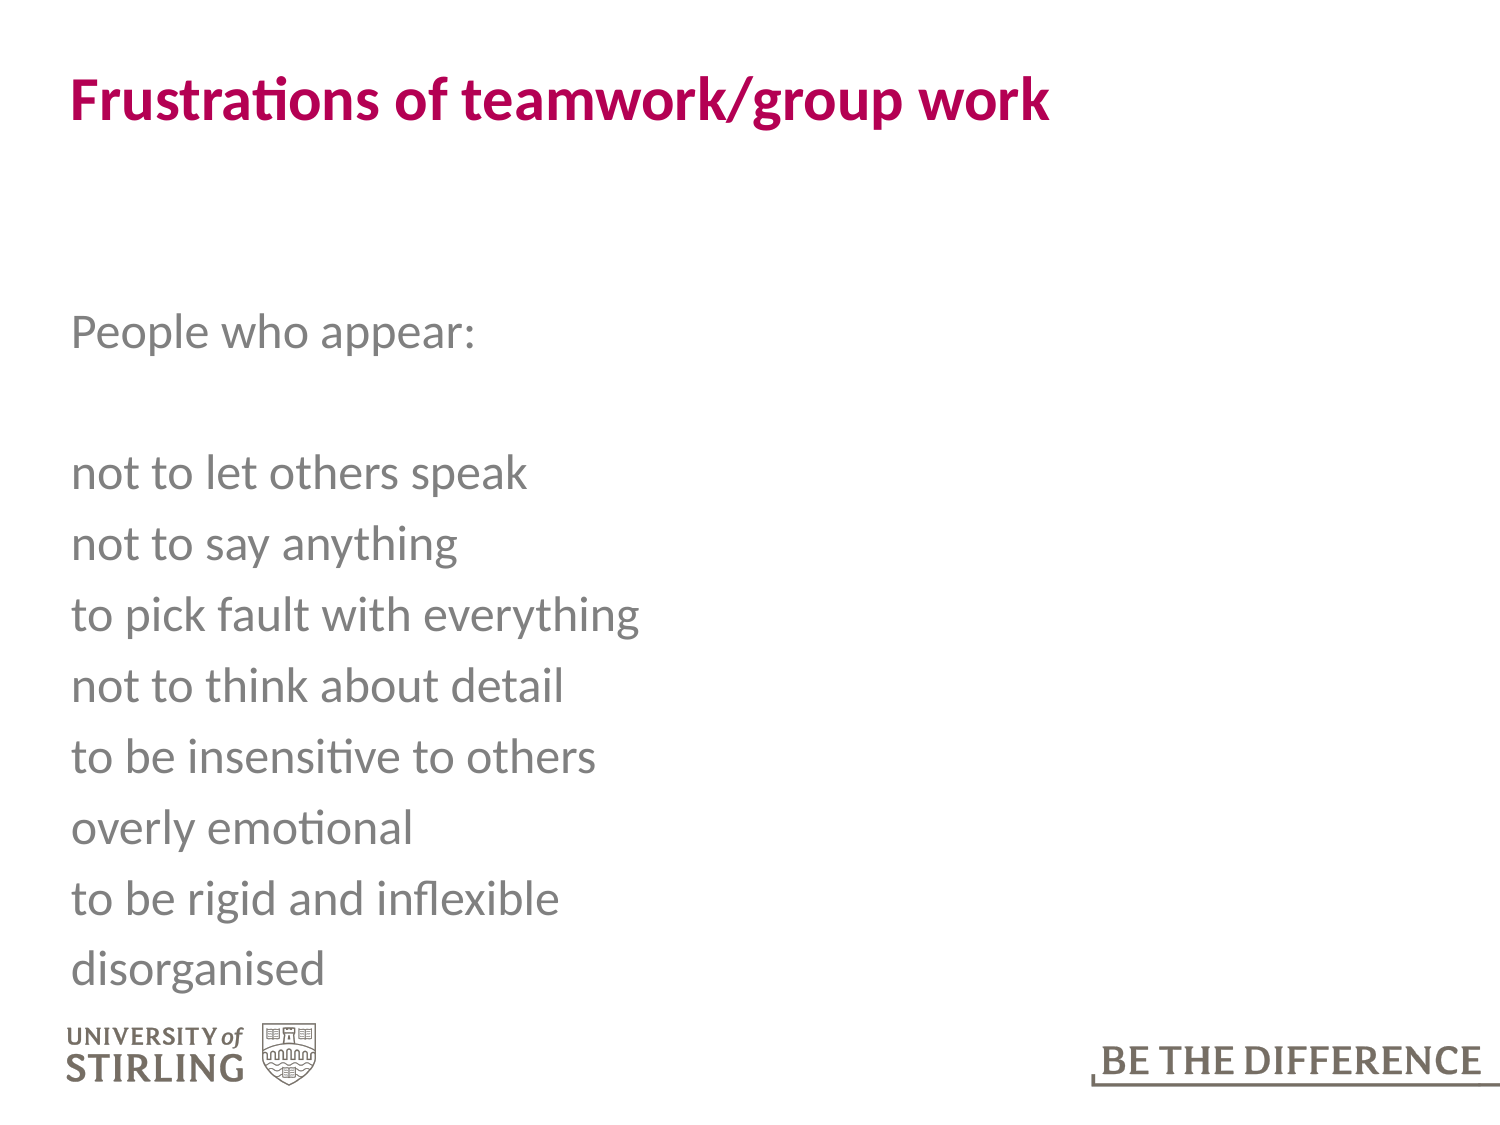

# Frustrations of teamwork/group work
People who appear:

not to let others speak
not to say anything
to pick fault with everything
not to think about detail
to be insensitive to others
overly emotional
to be rigid and inflexible
disorganised